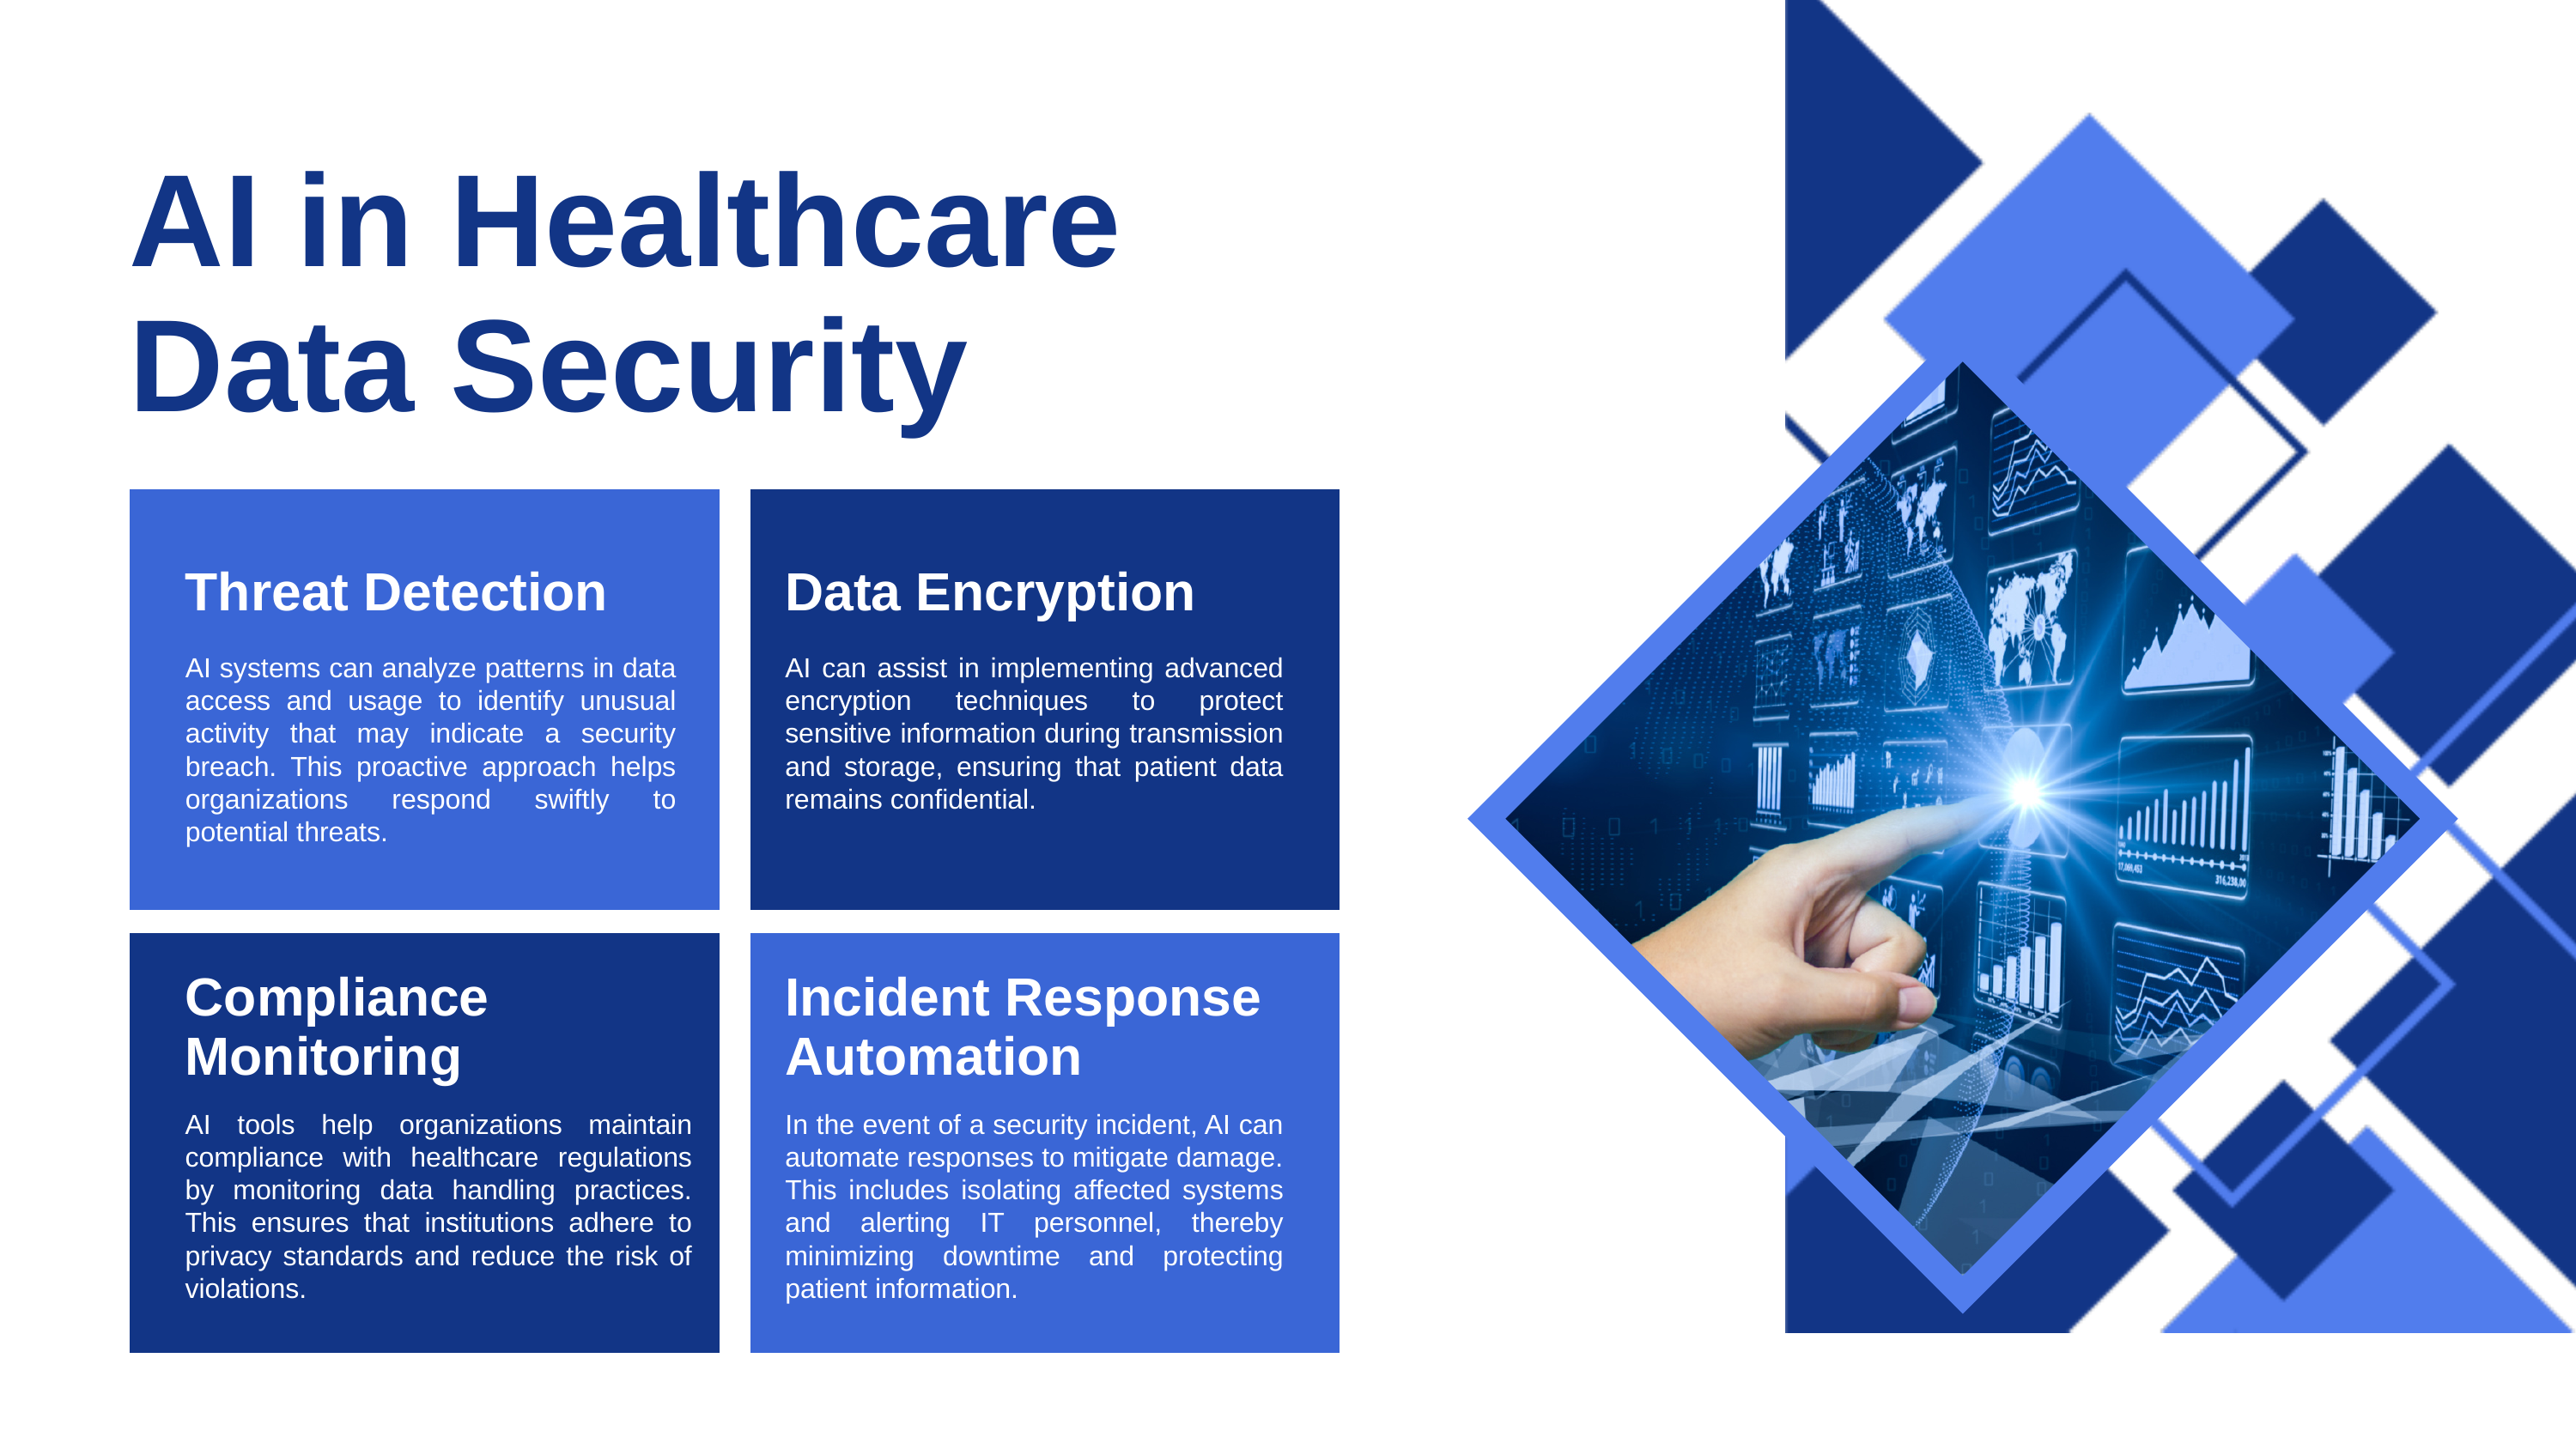

AI in Healthcare Data Security

Threat Detection
Data Encryption
AI systems can analyze patterns in data access and usage to identify unusual activity that may indicate a security breach. This proactive approach helps organizations respond swiftly to potential threats.
AI can assist in implementing advanced encryption techniques to protect sensitive information during transmission and storage, ensuring that patient data remains confidential.

Compliance Monitoring
Incident Response Automation
AI tools help organizations maintain compliance with healthcare regulations by monitoring data handling practices. This ensures that institutions adhere to privacy standards and reduce the risk of violations.
In the event of a security incident, AI can automate responses to mitigate damage. This includes isolating affected systems and alerting IT personnel, thereby minimizing downtime and protecting patient information.